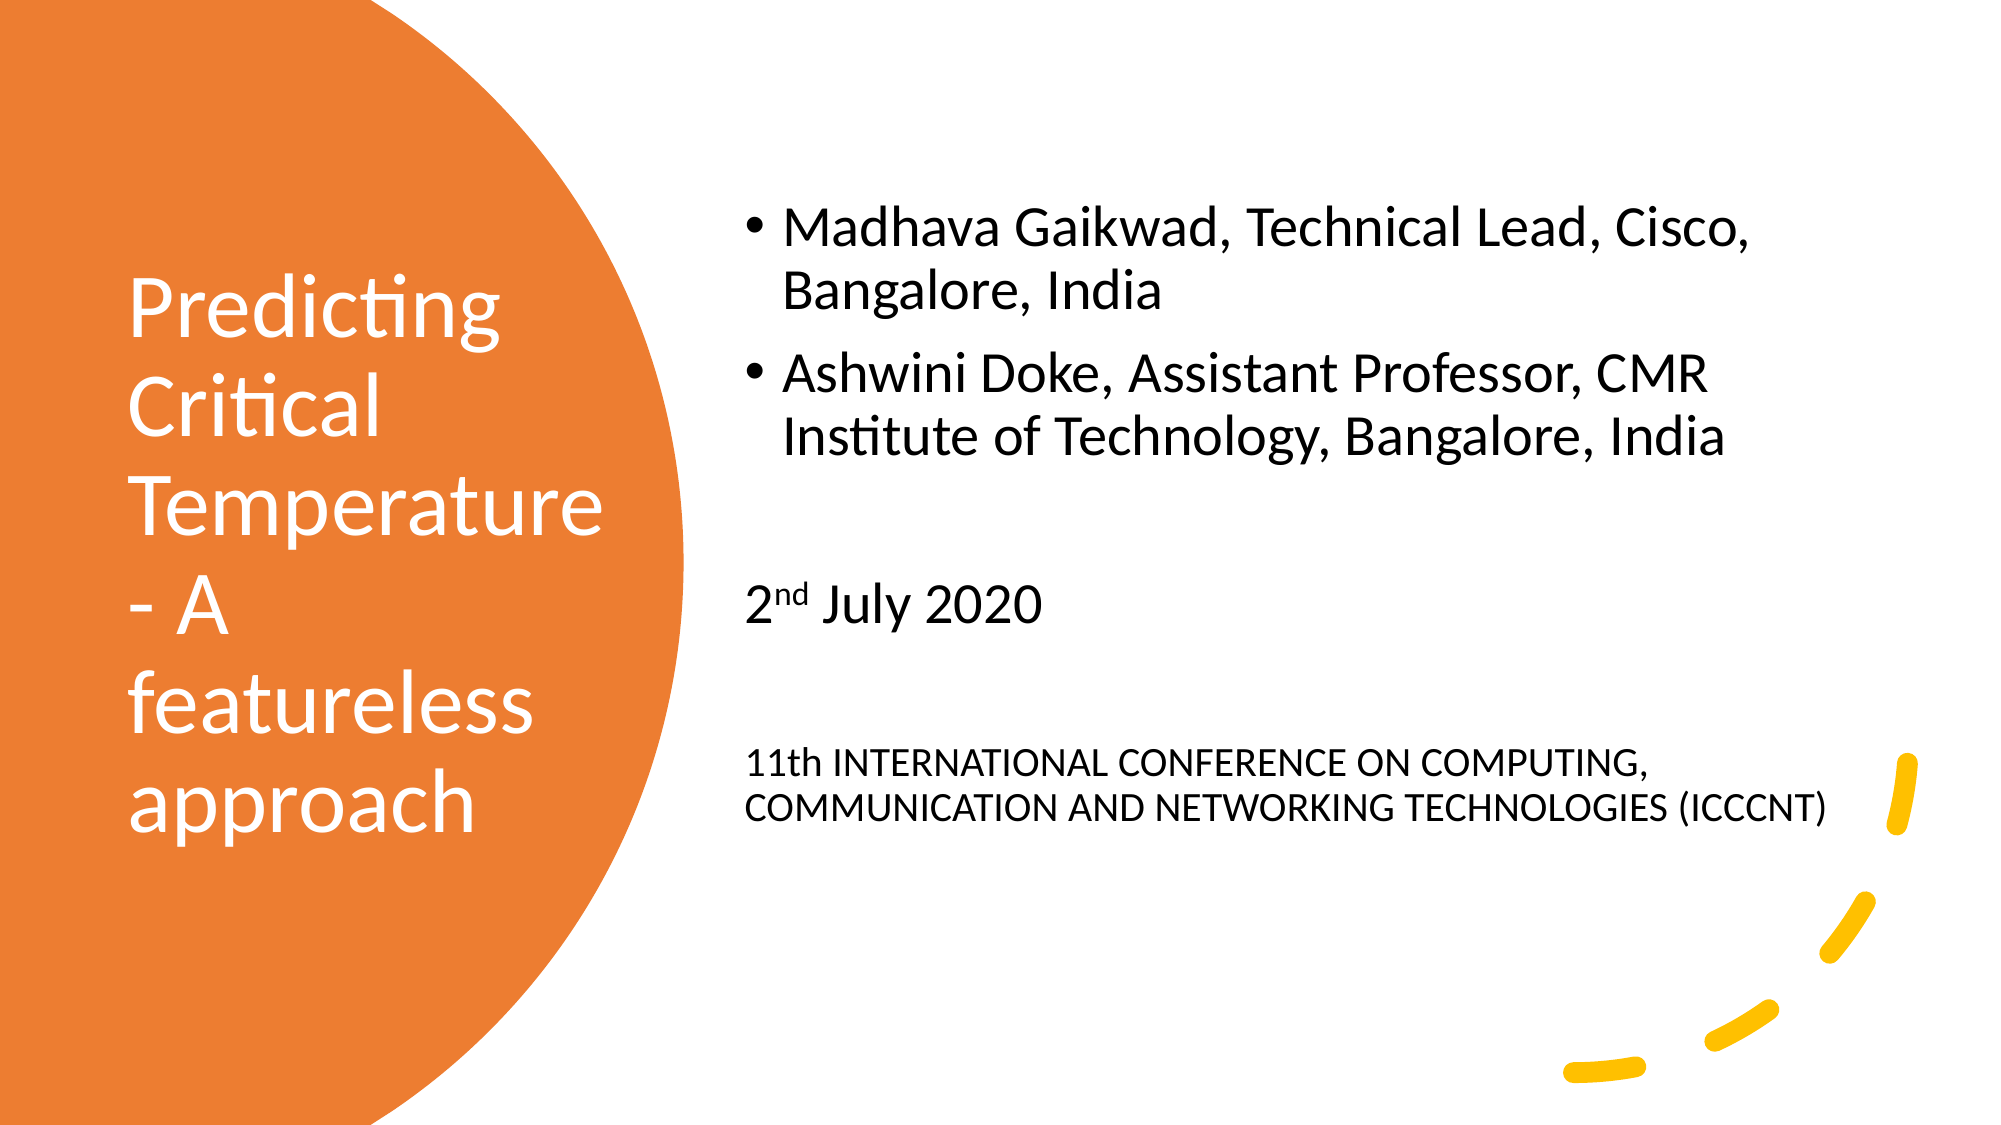

Madhava Gaikwad, Technical Lead, Cisco, Bangalore, India
Ashwini Doke, Assistant Professor, CMR Institute of Technology, Bangalore, India

2nd July 2020

11th INTERNATIONAL CONFERENCE ON COMPUTING, COMMUNICATION AND NETWORKING TECHNOLOGIES (ICCCNT)

# Predicting Critical Temperature- A featureless approach